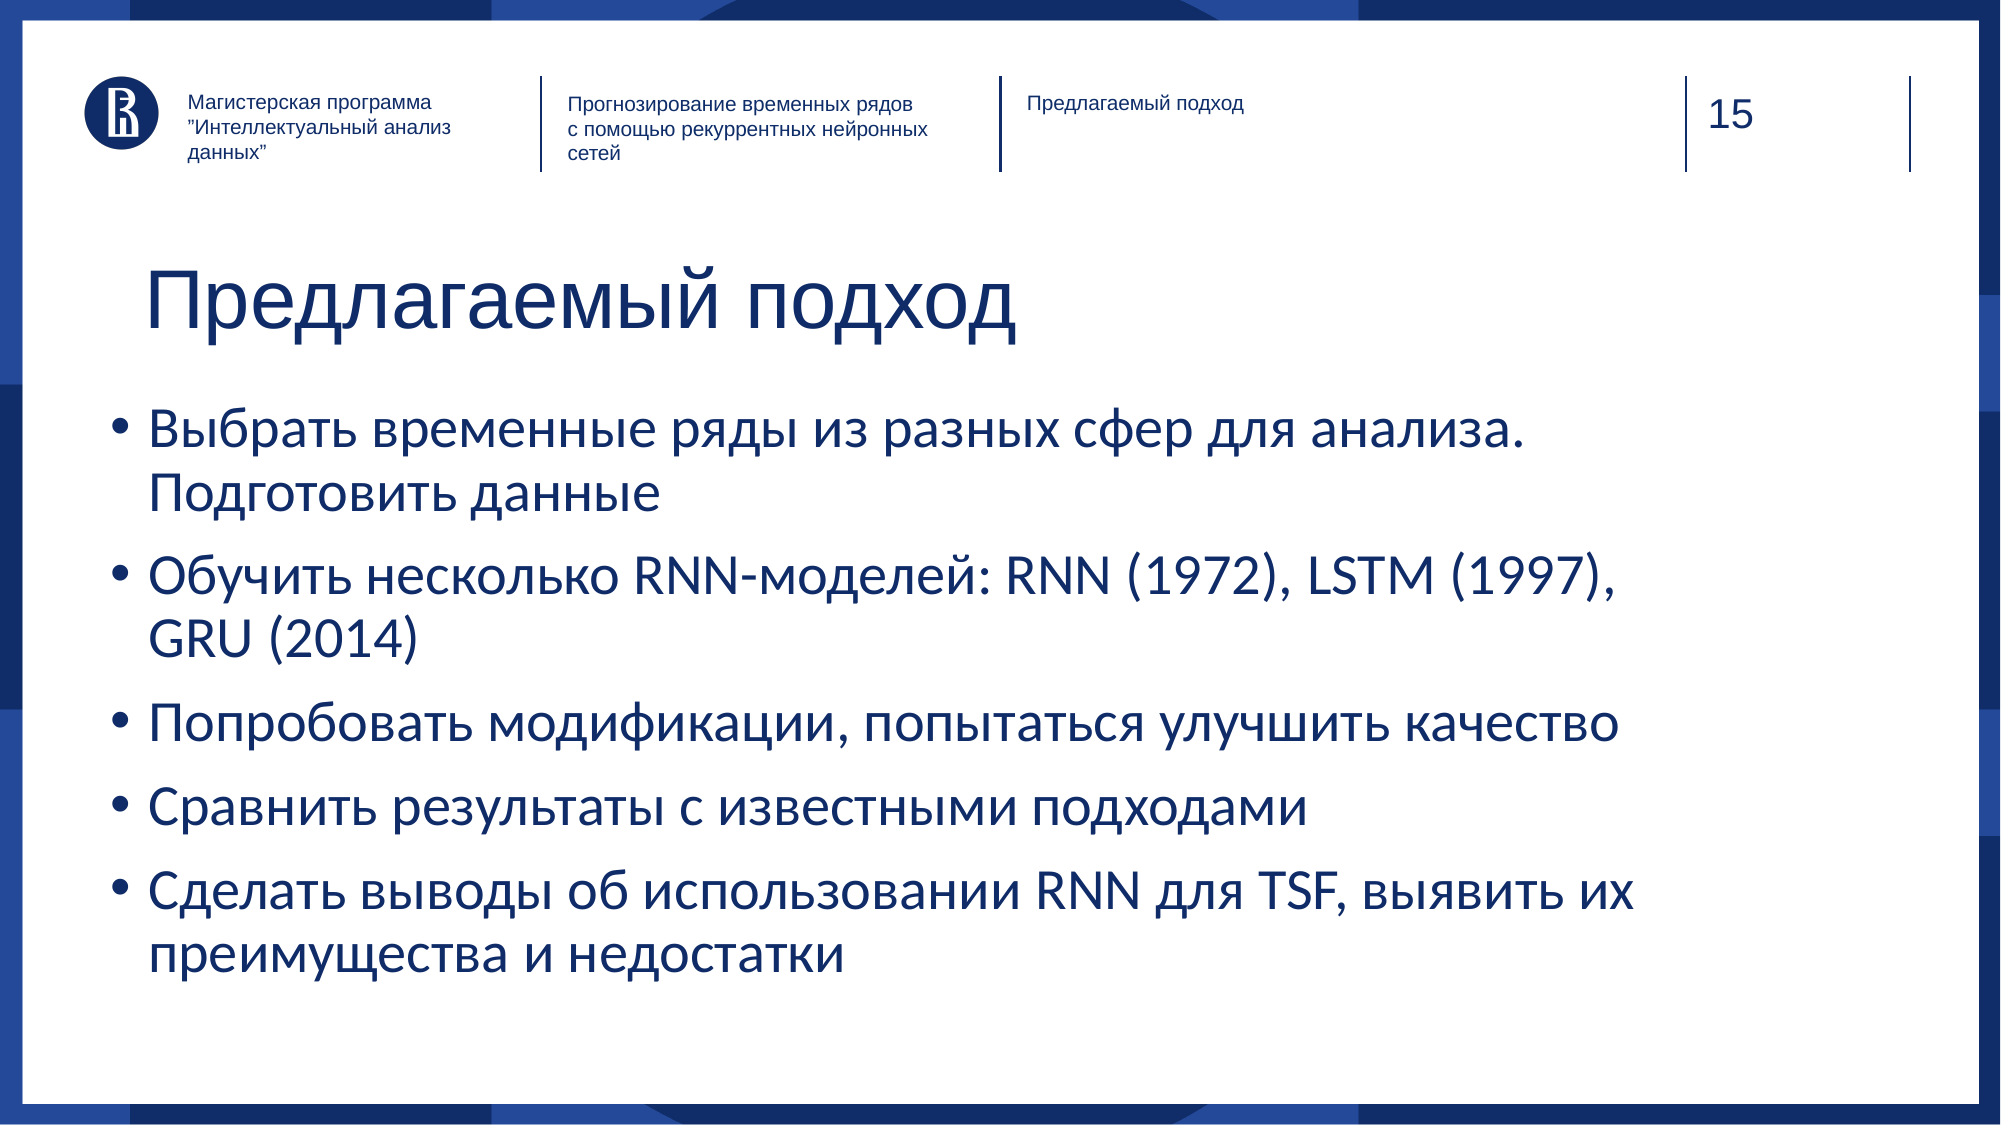

Магистерская программа ”Интеллектуальный анализ данных”

Предлагаемый подход
Прогнозирование временных рядов
с помощью рекуррентных нейронных сетей
Предлагаемый подход
Выбрать временные ряды из разных сфер для анализа. Подготовить данные
Обучить несколько RNN-моделей: RNN (1972), LSTM (1997), GRU (2014)
Попробовать модификации, попытаться улучшить качество
Сравнить результаты с известными подходами
Сделать выводы об использовании RNN для TSF, выявить их преимущества и недостатки